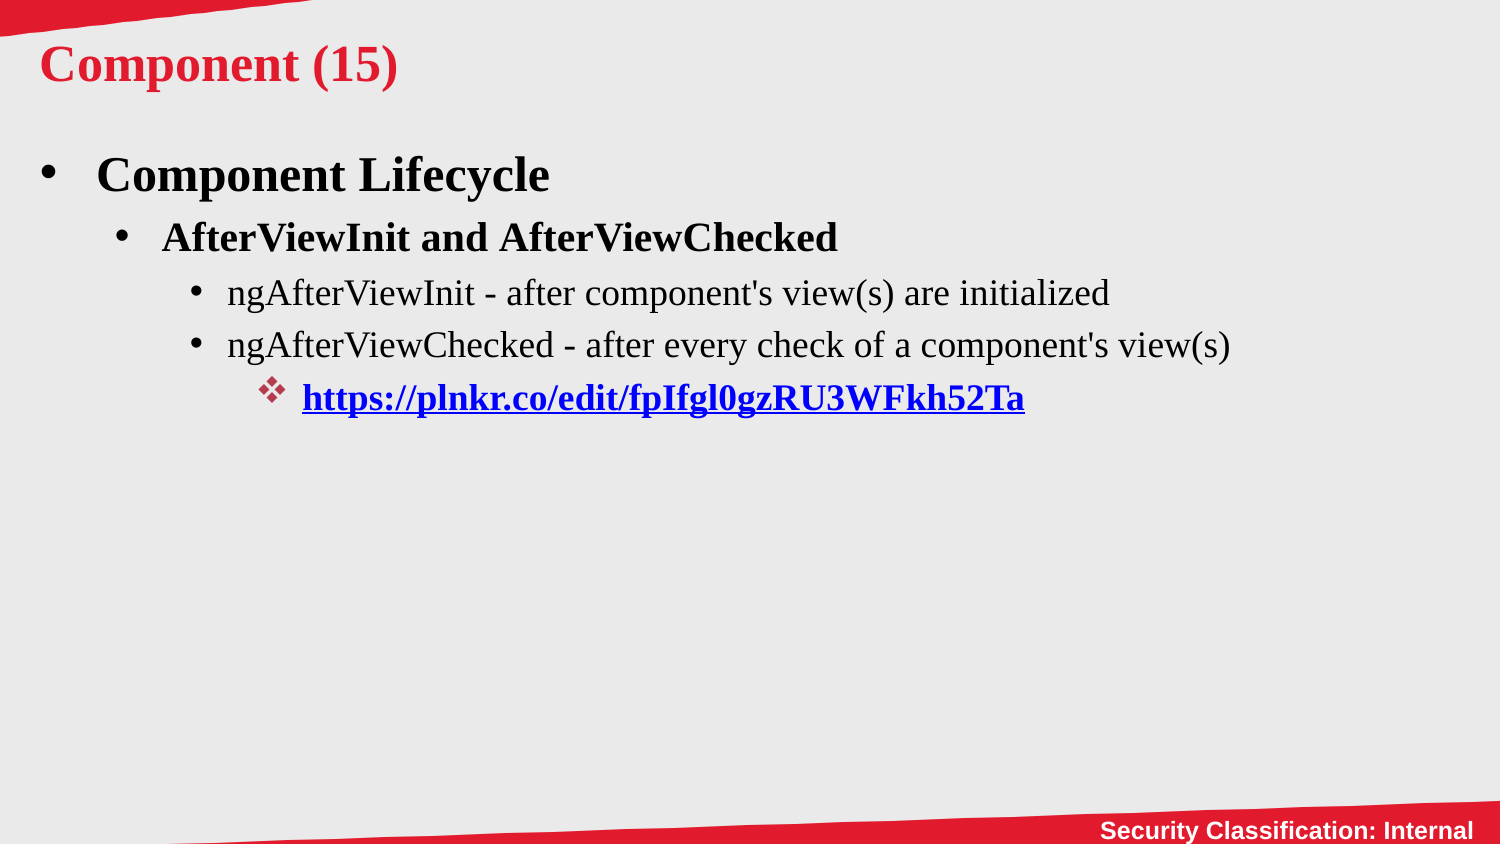

# Component (15)
Component Lifecycle
AfterViewInit and AfterViewChecked
ngAfterViewInit - after component's view(s) are initialized
ngAfterViewChecked - after every check of a component's view(s)
https://plnkr.co/edit/fpIfgl0gzRU3WFkh52Ta